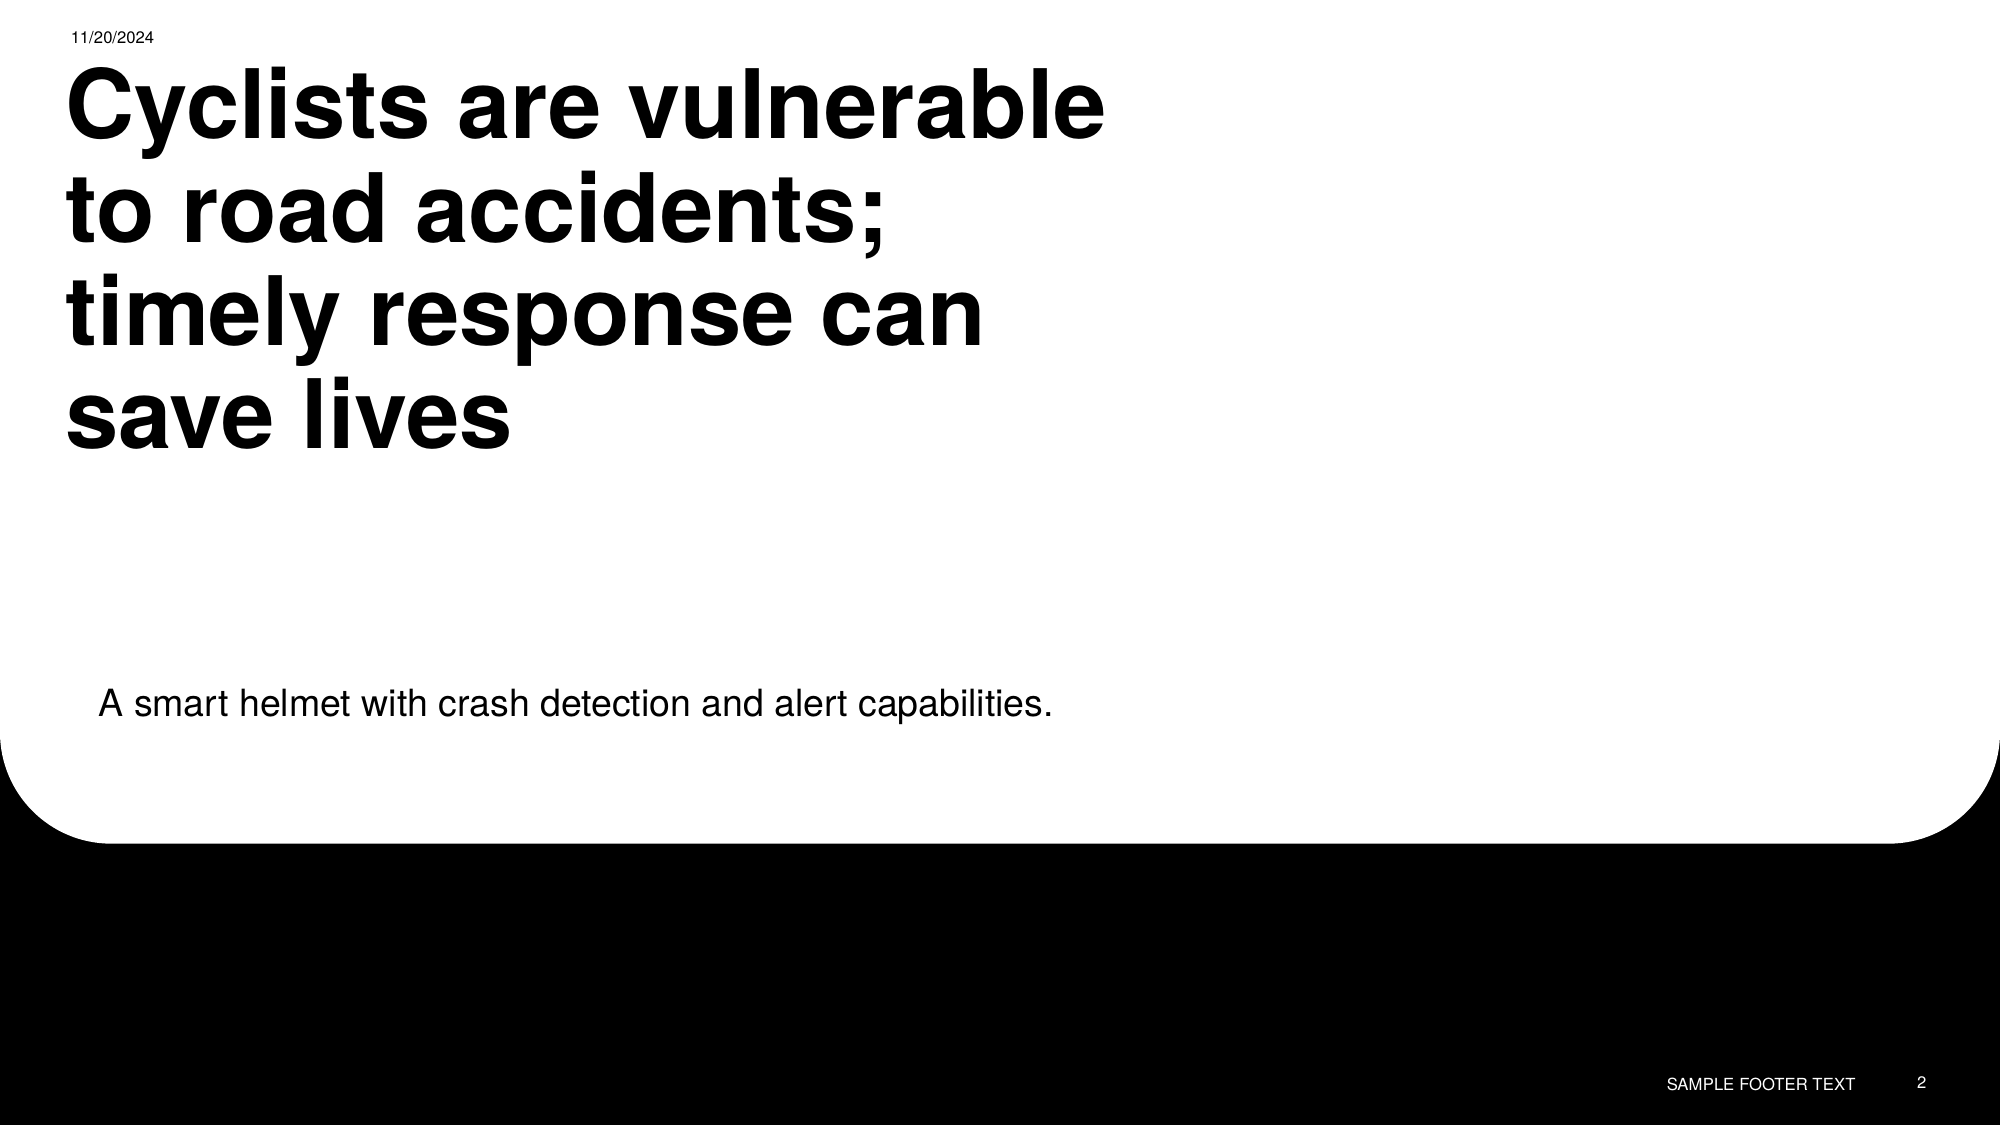

11/20/2024
# Cyclists are vulnerable to road accidents; timely response can save lives
A smart helmet with crash detection and alert capabilities.
Sample Footer Text
2